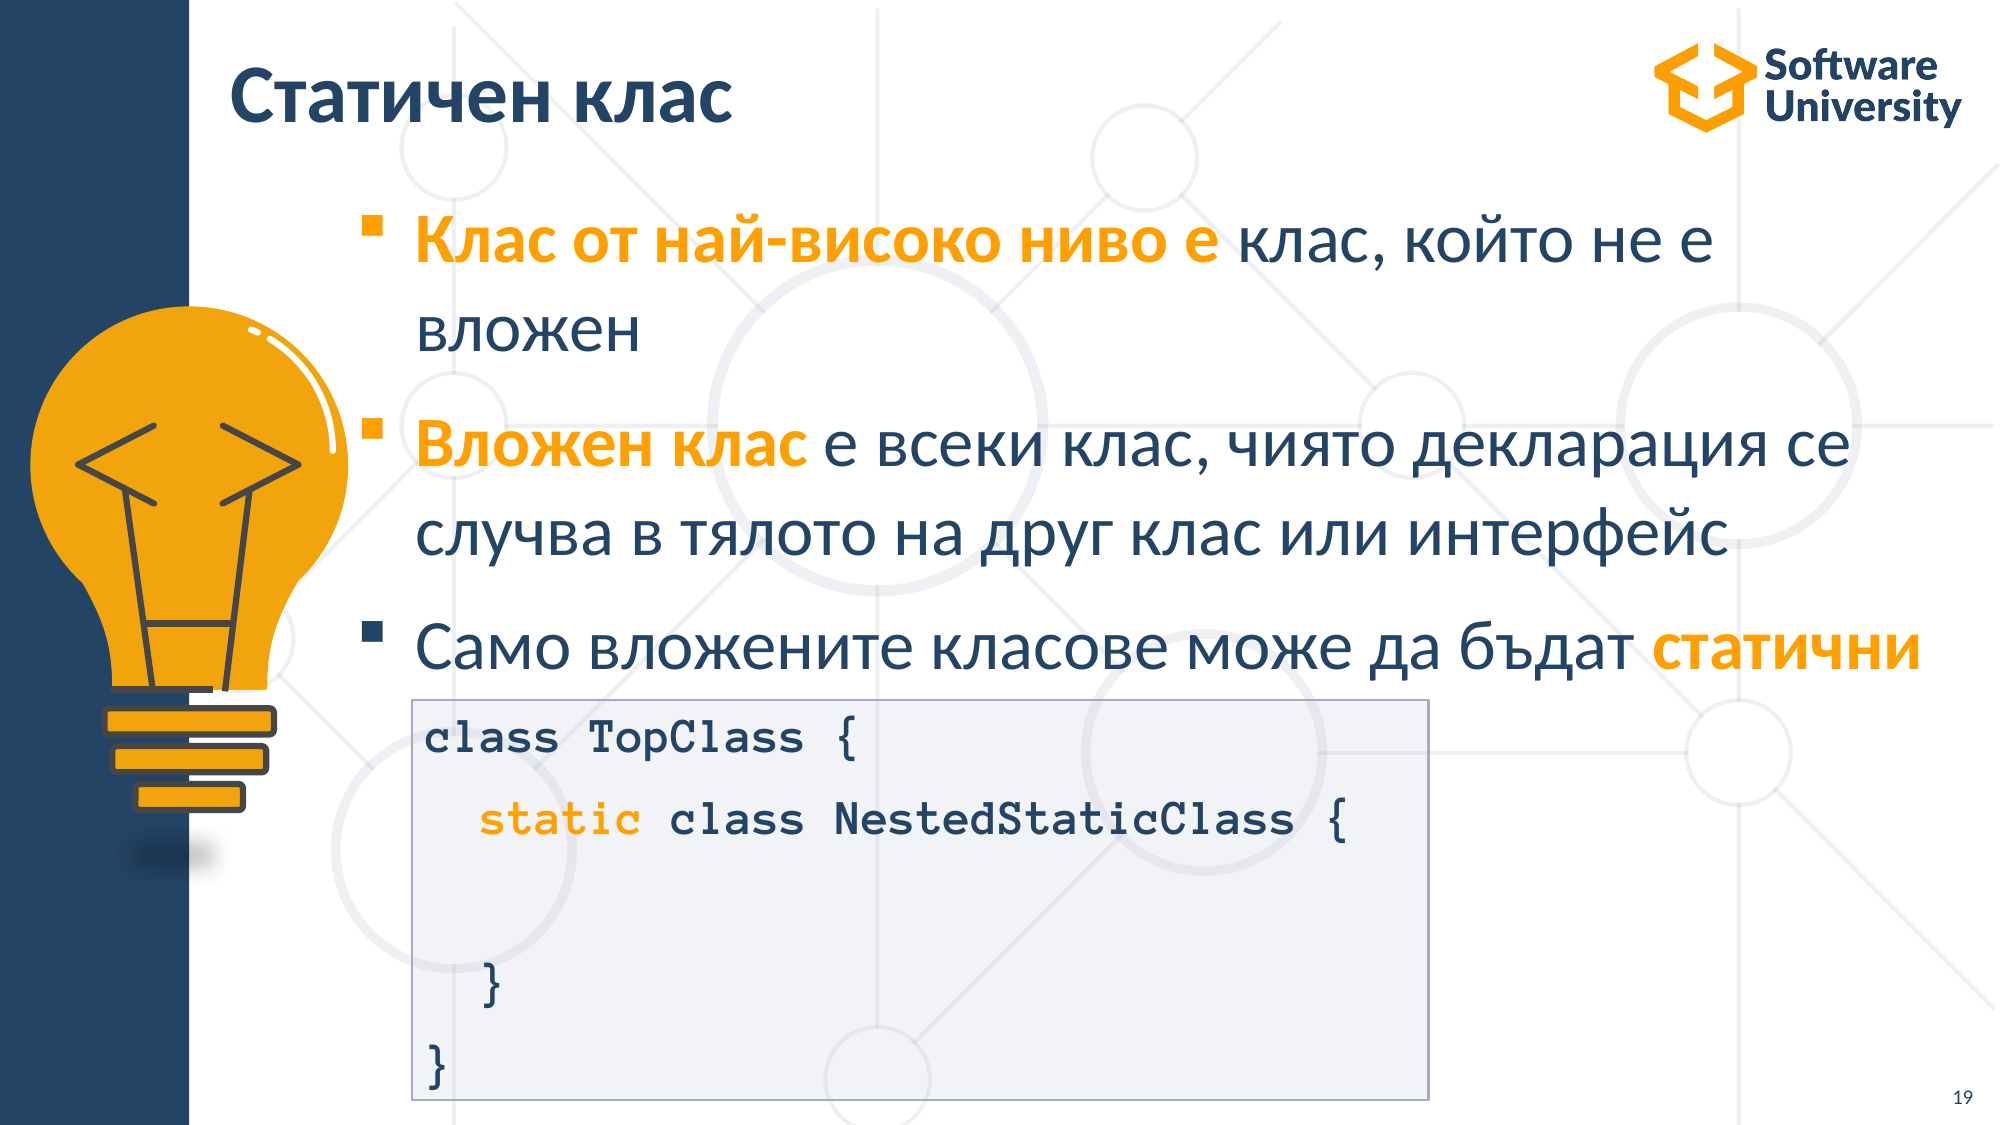

# Статичен клас
Клас от най-високо ниво е клас, който не е вложен
Вложен клас е всеки клас, чиято декларация се случва в тялото на друг клас или интерфейс
Само вложените класове може да бъдат статични
class TopClass {
  static class NestedStaticClass {

  }
}
19